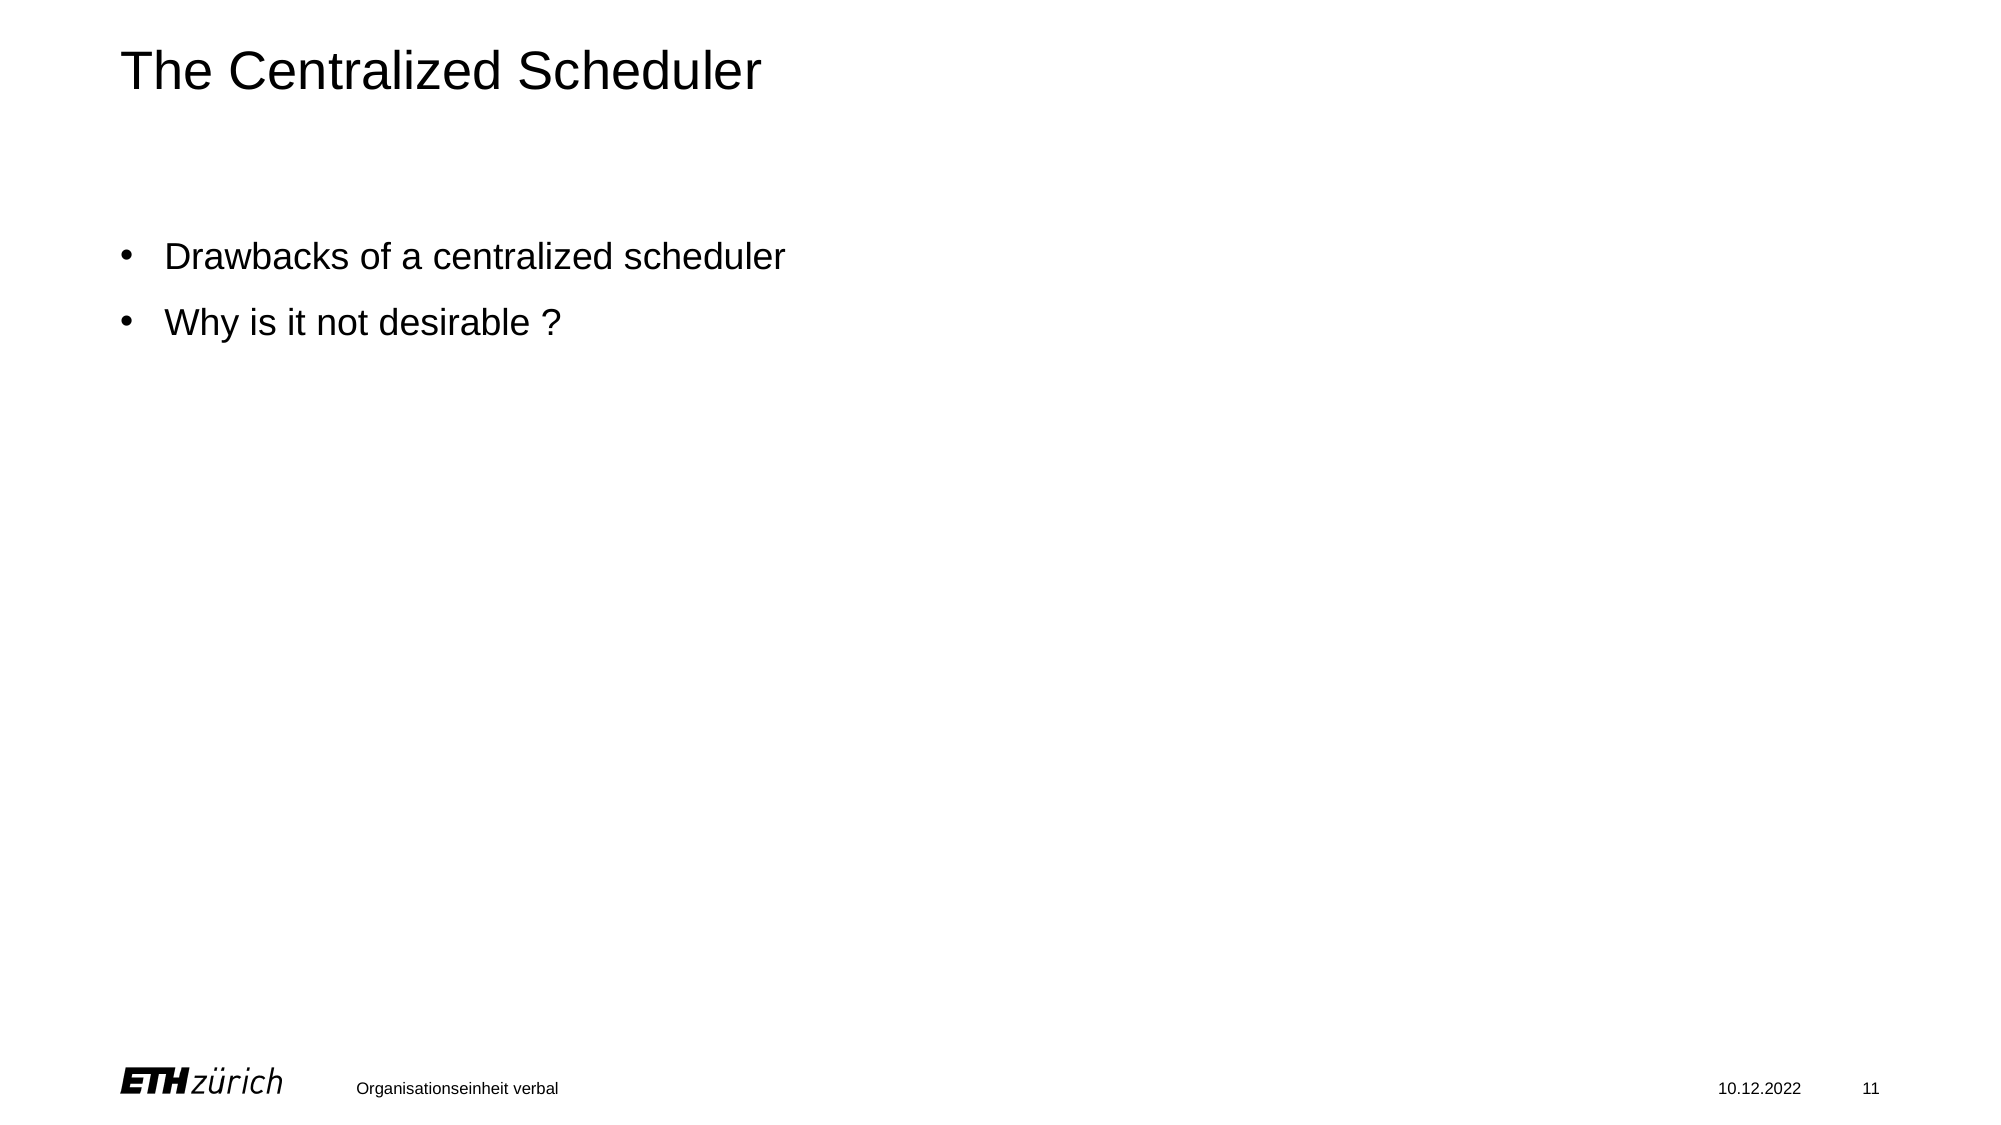

# The Centralized Scheduler
Drawbacks of a centralized scheduler
Why is it not desirable ?

Organisationseinheit verbal
10.12.2022
11